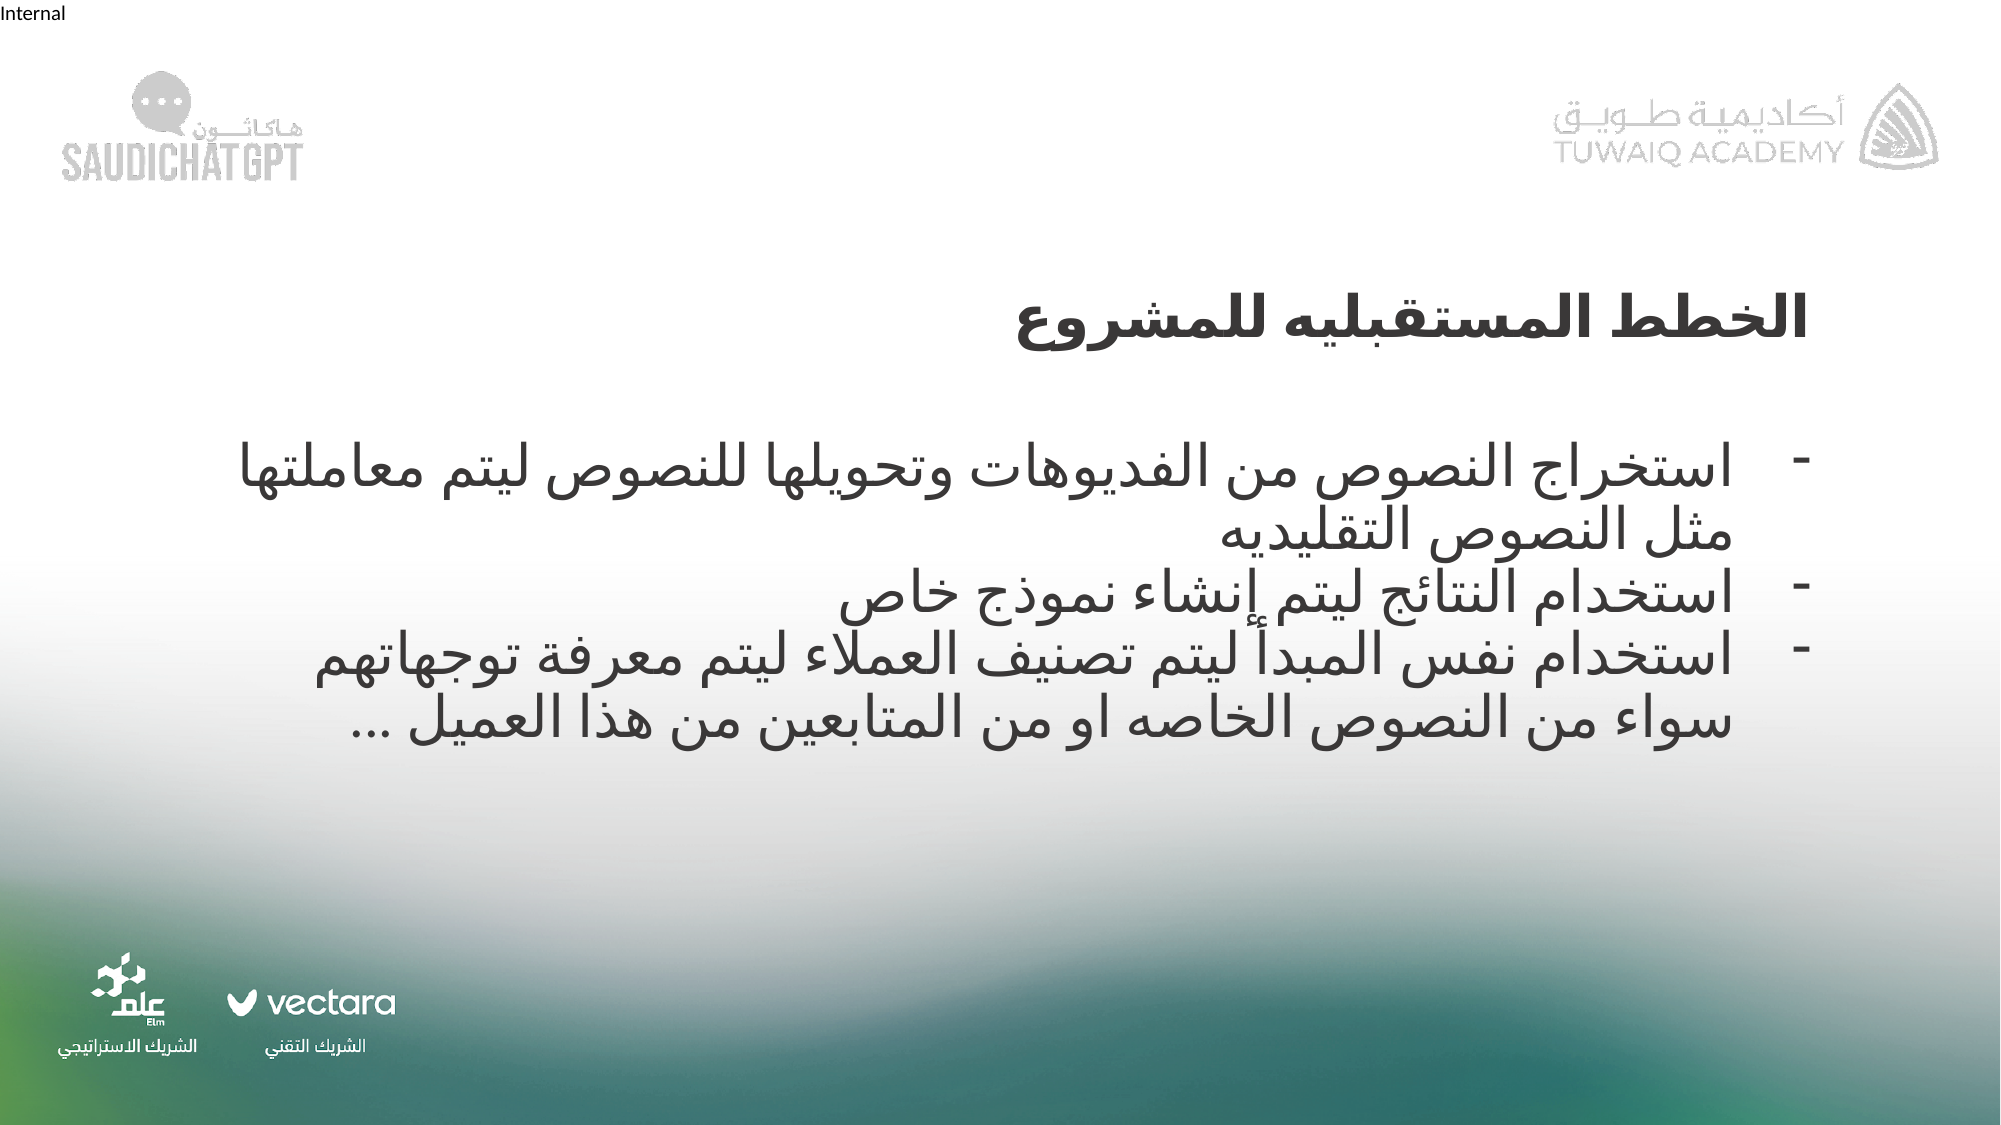

الخطط المستقبليه للمشروع
استخراج النصوص من الفديوهات وتحويلها للنصوص ليتم معاملتها مثل النصوص التقليديه
استخدام النتائج ليتم إنشاء نموذج خاص
استخدام نفس المبدأ ليتم تصنيف العملاء ليتم معرفة توجهاتهم سواء من النصوص الخاصه او من المتابعين من هذا العميل ...